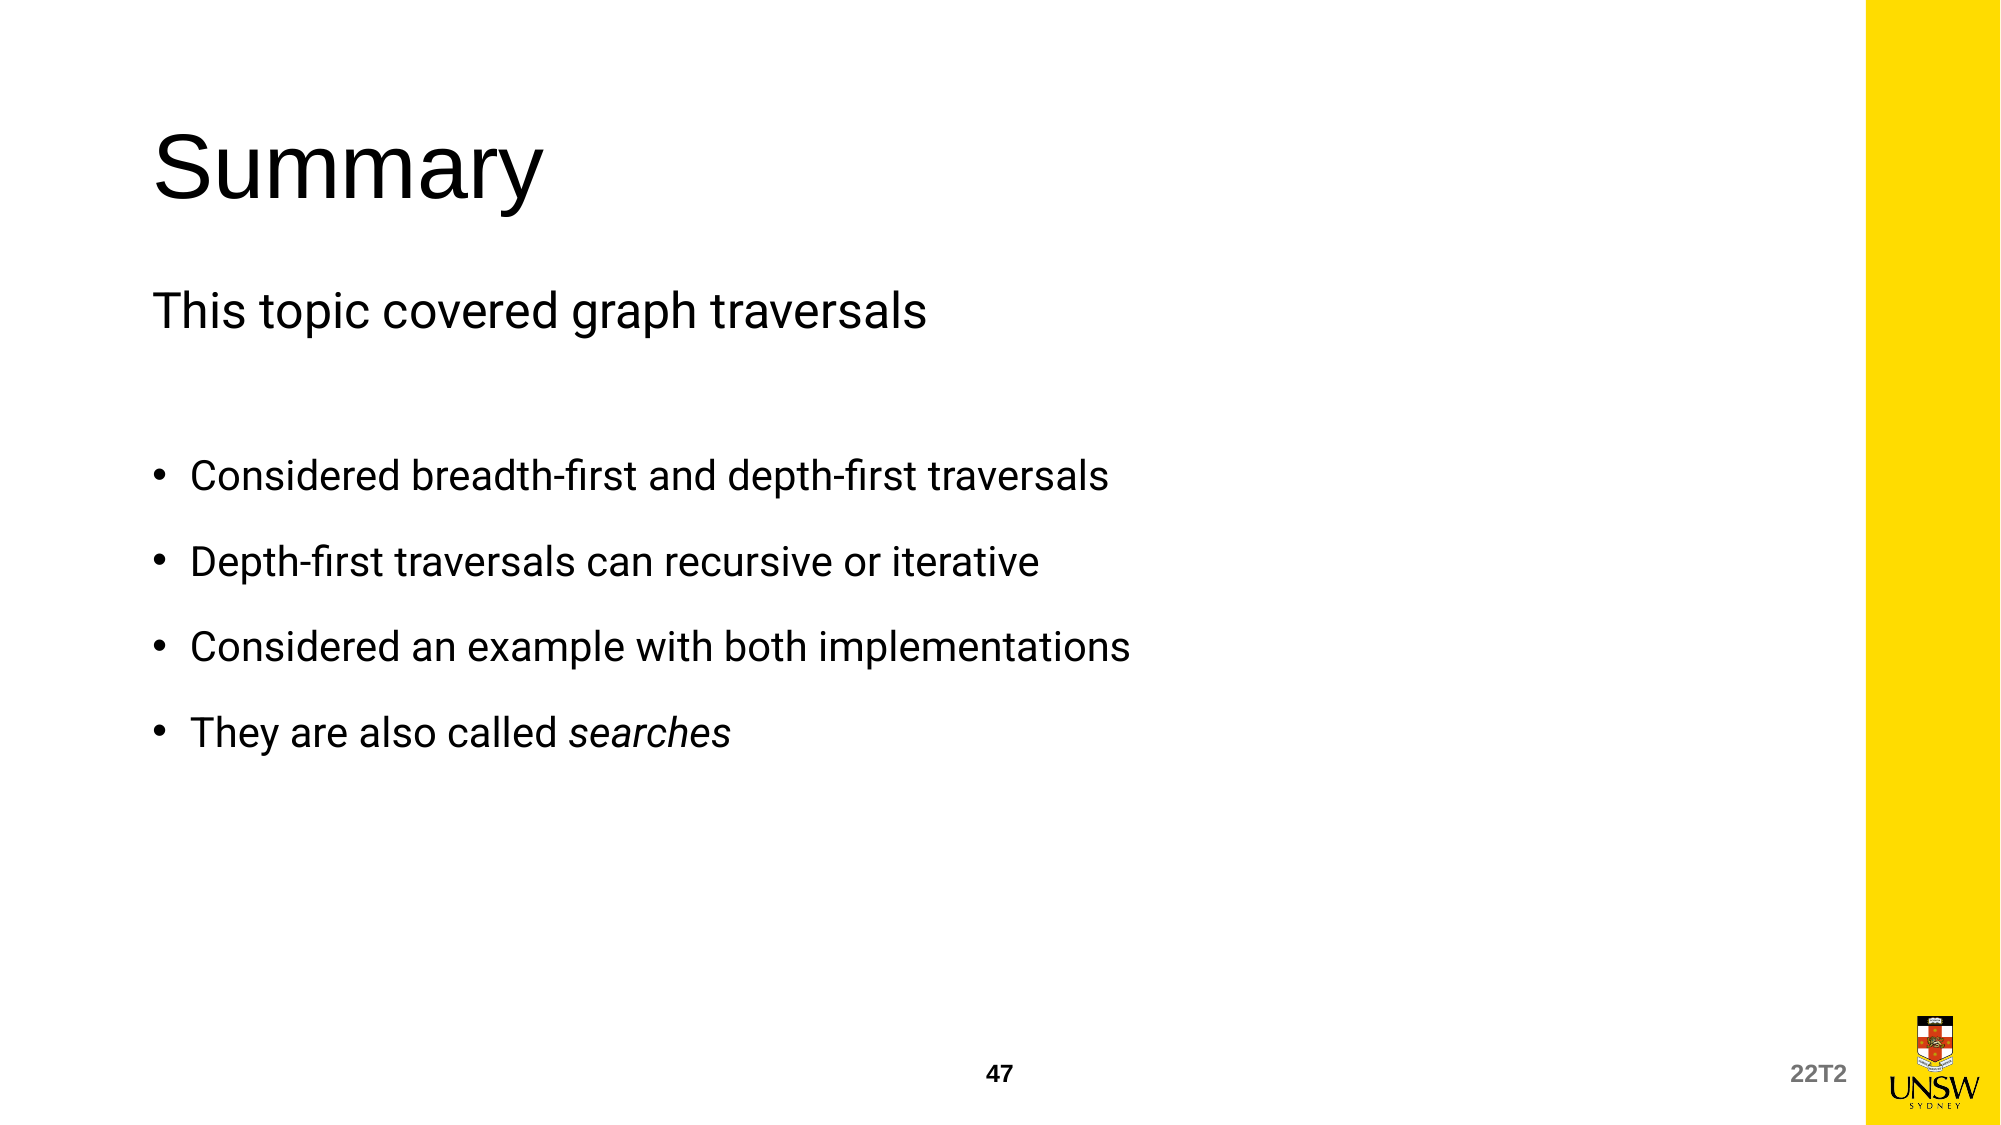

# Summary
This topic covered graph traversals

Considered breadth-first and depth-first traversals
Depth-first traversals can recursive or iterative
Considered an example with both implementations
They are also called searches
47
22T2